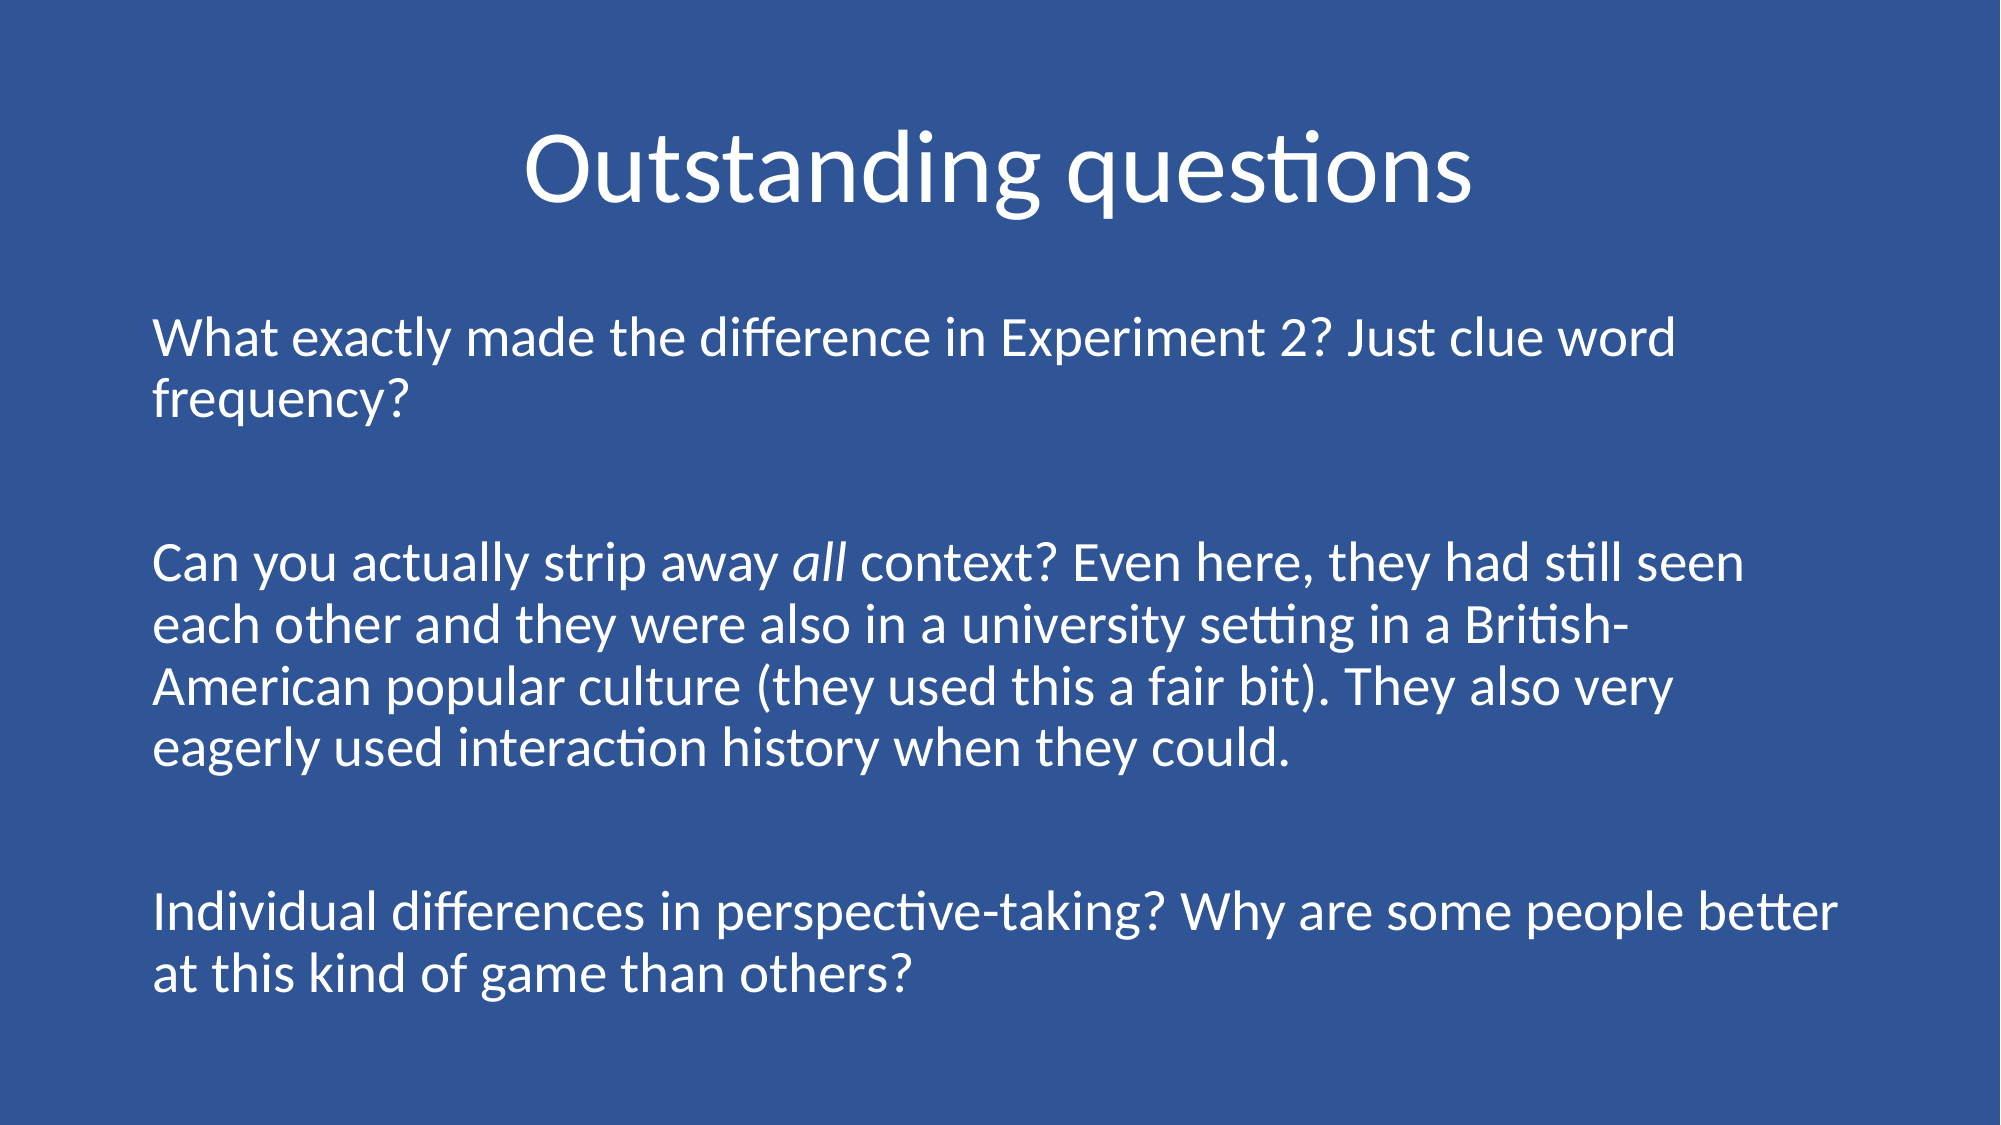

# Outstanding questions
What exactly made the difference in Experiment 2? Just clue word frequency?

Can you actually strip away all context? Even here, they had still seen each other and they were also in a university setting in a British-American popular culture (they used this a fair bit). They also very eagerly used interaction history when they could.

Individual differences in perspective-taking? Why are some people better at this kind of game than others?